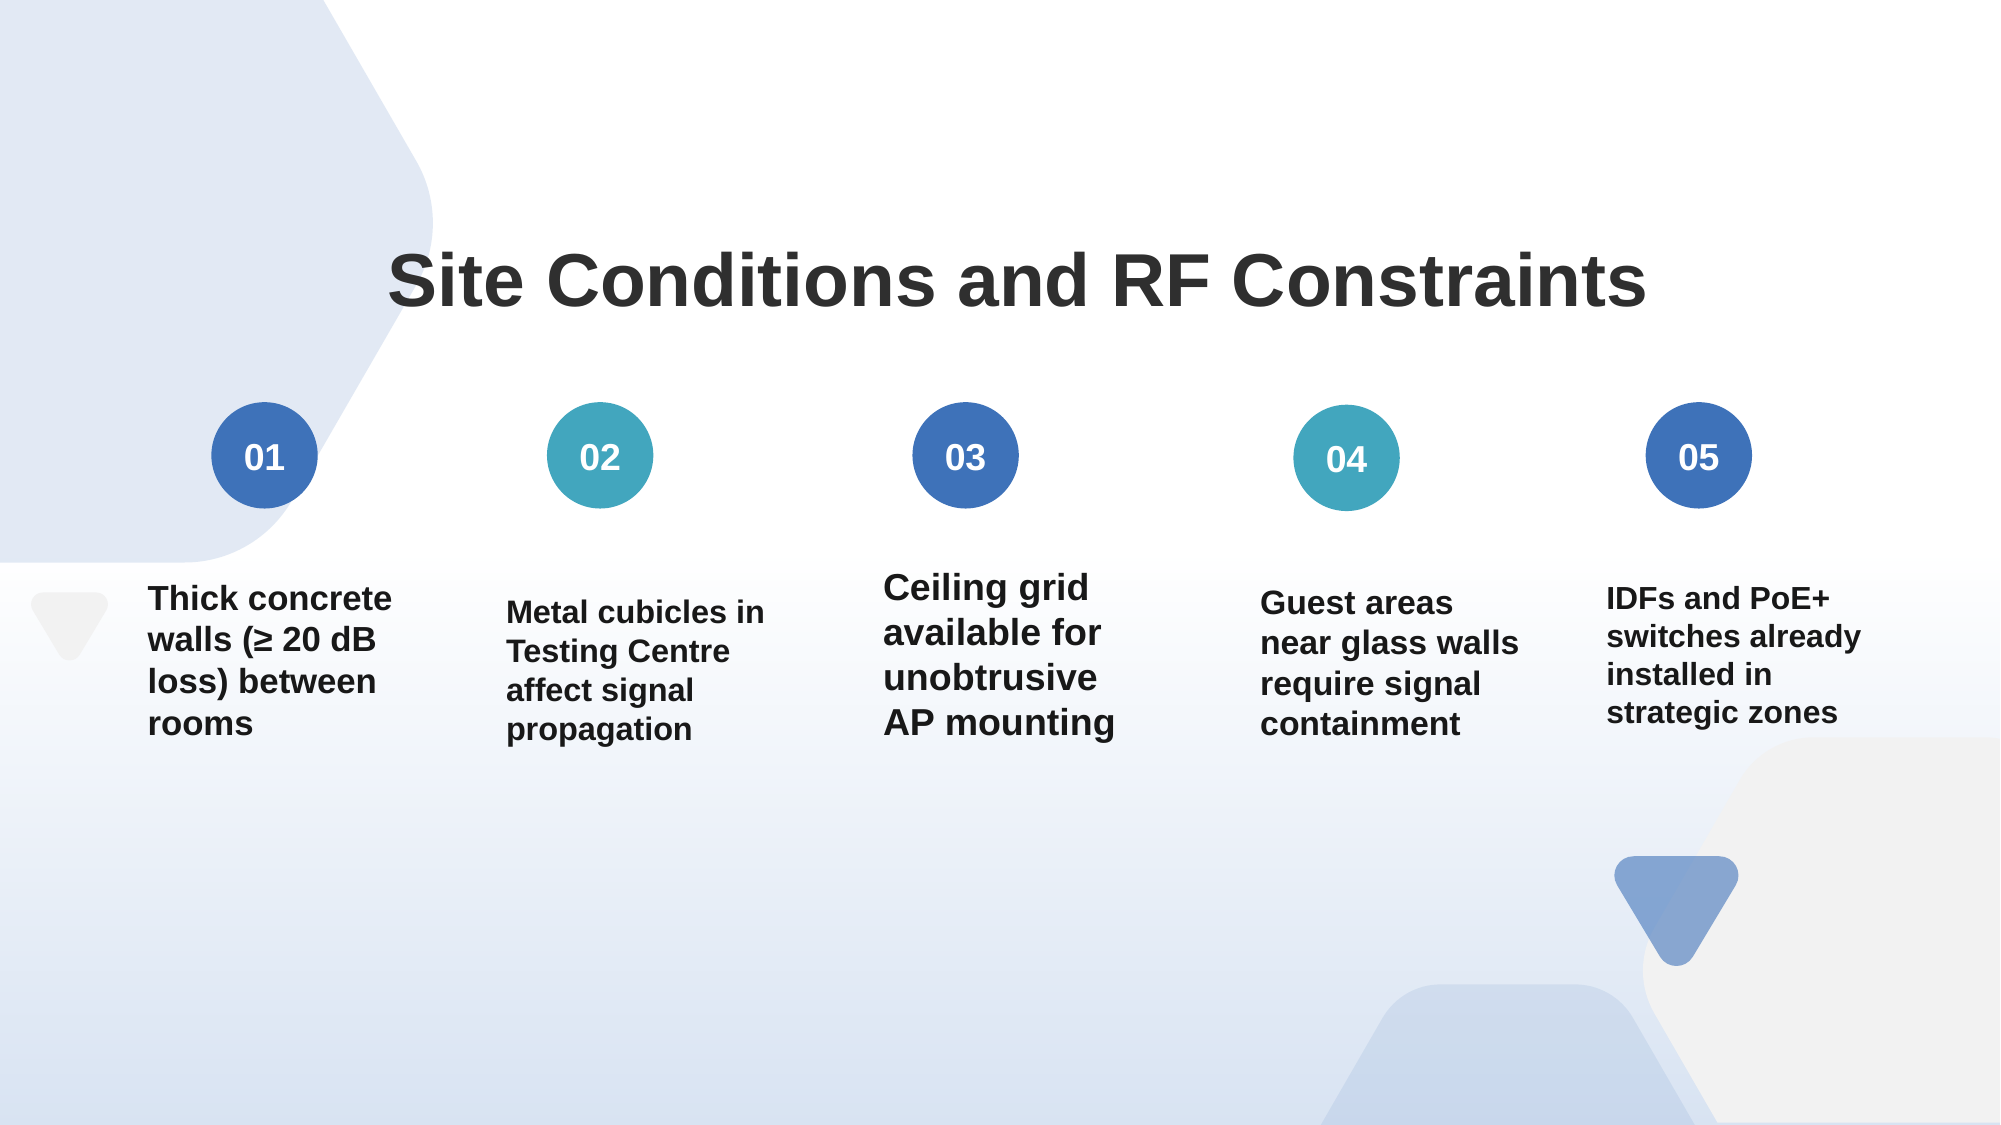

Site Conditions and RF Constraints
01
02
03
04
Thick concrete walls (≥ 20 dB loss) between rooms
Guest areas near glass walls require signal containment
Metal cubicles in Testing Centre affect signal propagation
Ceiling grid available for unobtrusive AP mounting
05
IDFs and PoE+ switches already installed in strategic zones